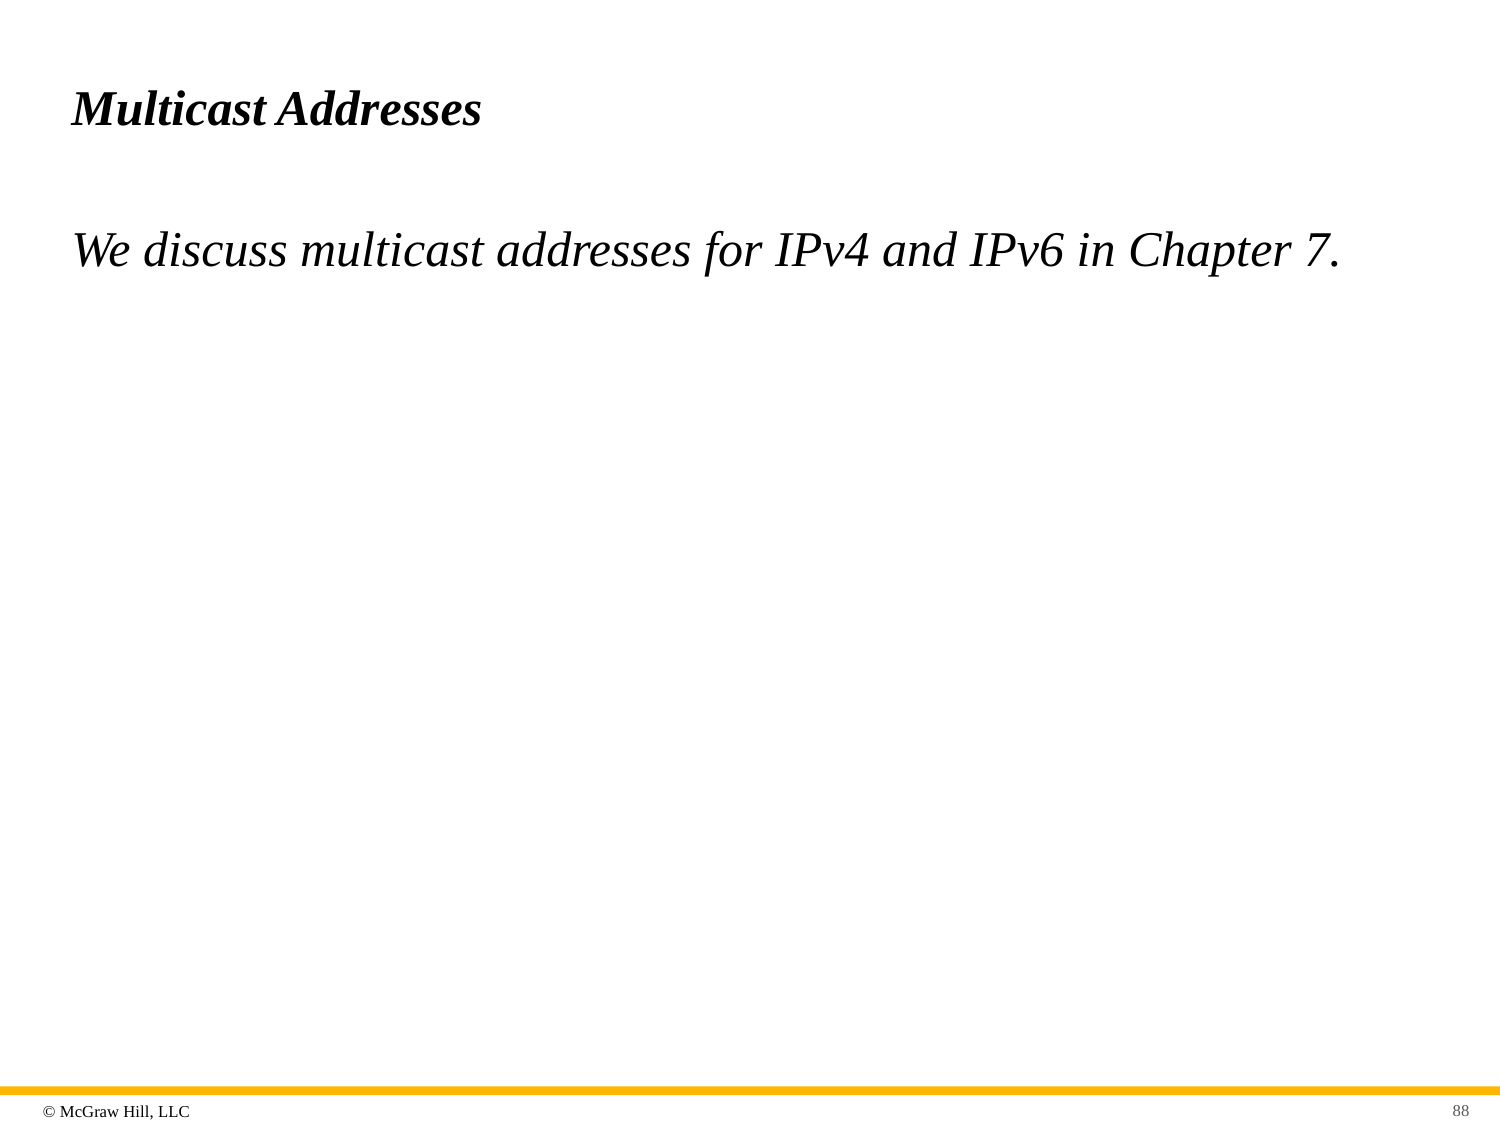

# Multicast Addresses
We discuss multicast addresses for IPv4 and IPv6 in Chapter 7.
88